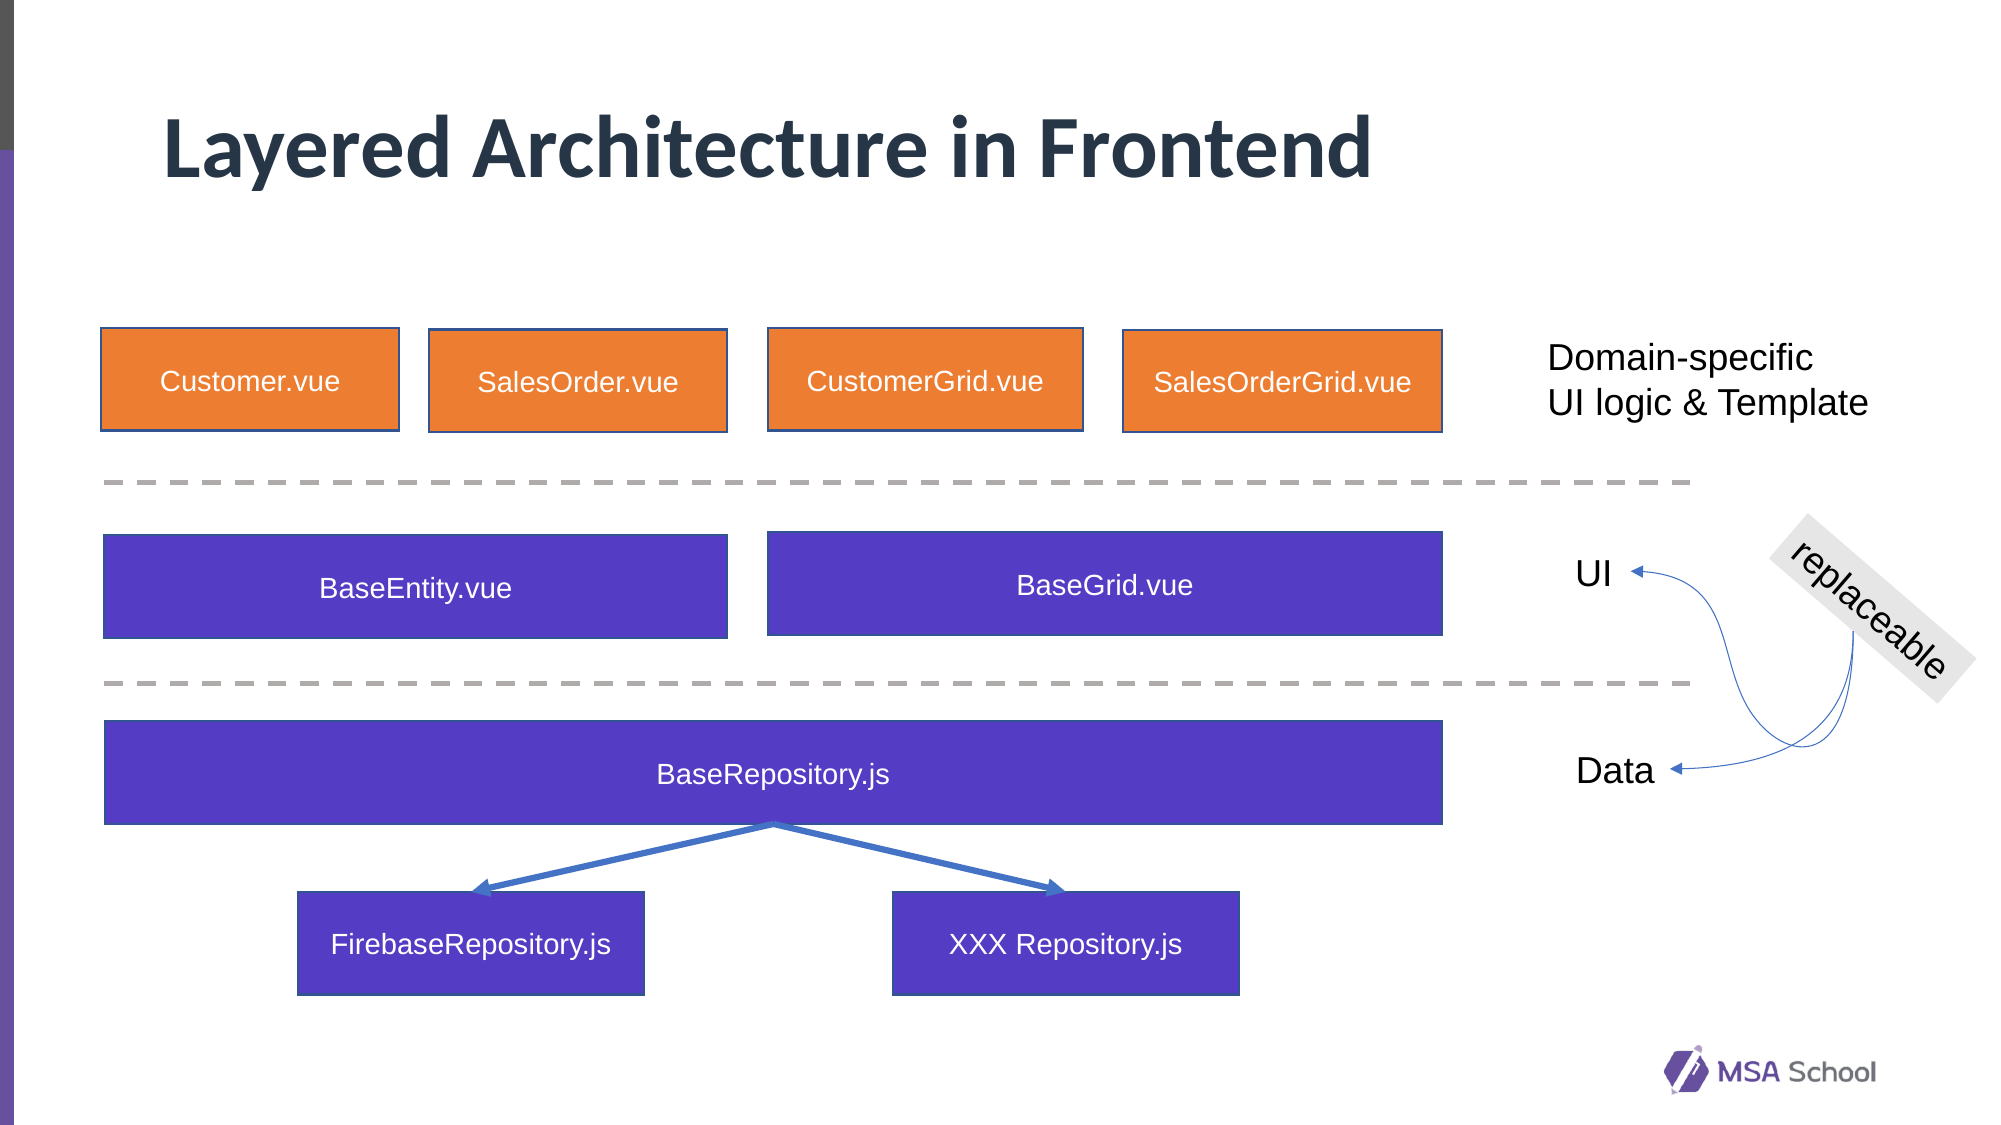

# Layered Architecture in Frontend
Domain-specific
UI logic & Template
Customer.vue
CustomerGrid.vue
SalesOrder.vue
SalesOrderGrid.vue
BaseGrid.vue
BaseEntity.vue
UI
BaseRepository.js
Data
FirebaseRepository.js
XXX Repository.js
replaceable